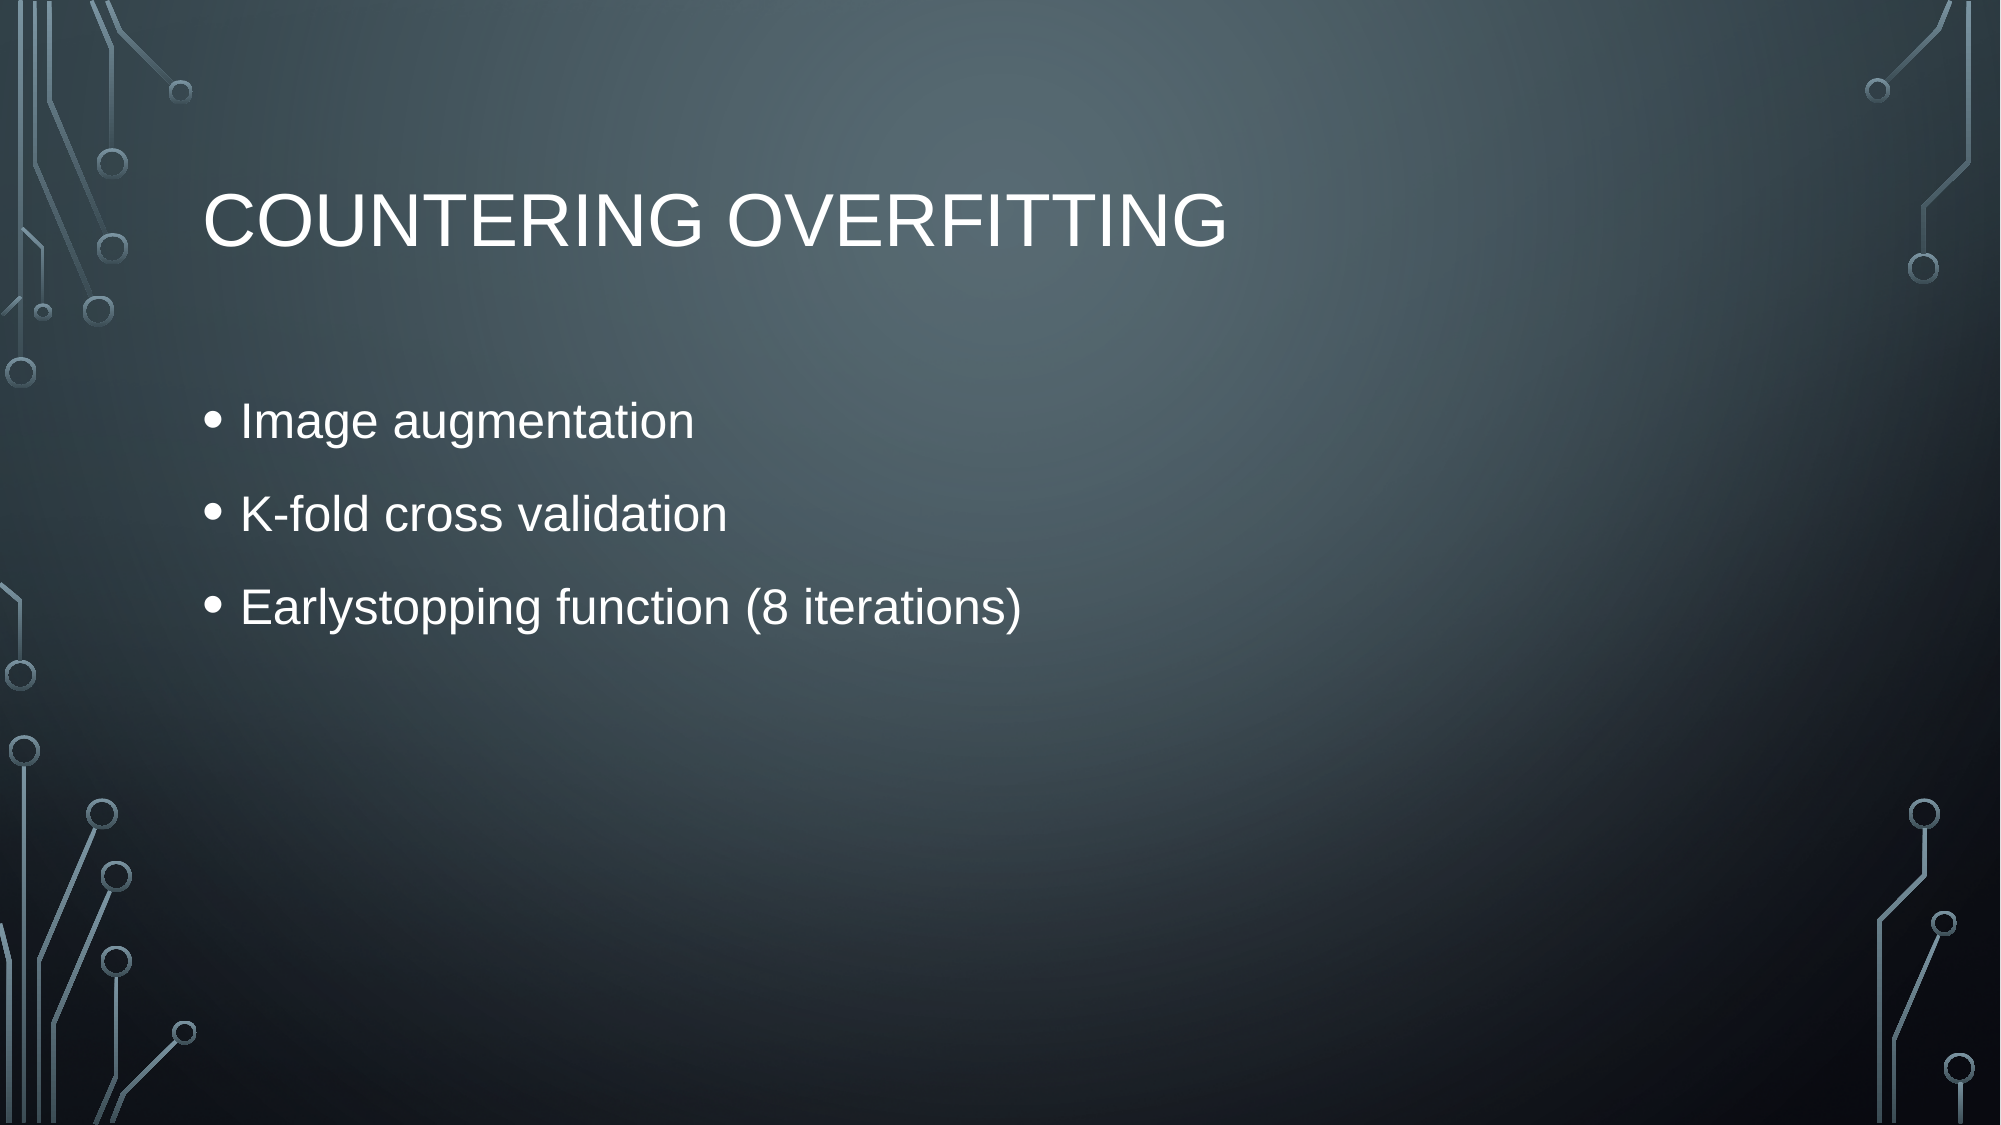

# Countering overfitting
Image augmentation
K-fold cross validation
Earlystopping function (8 iterations)